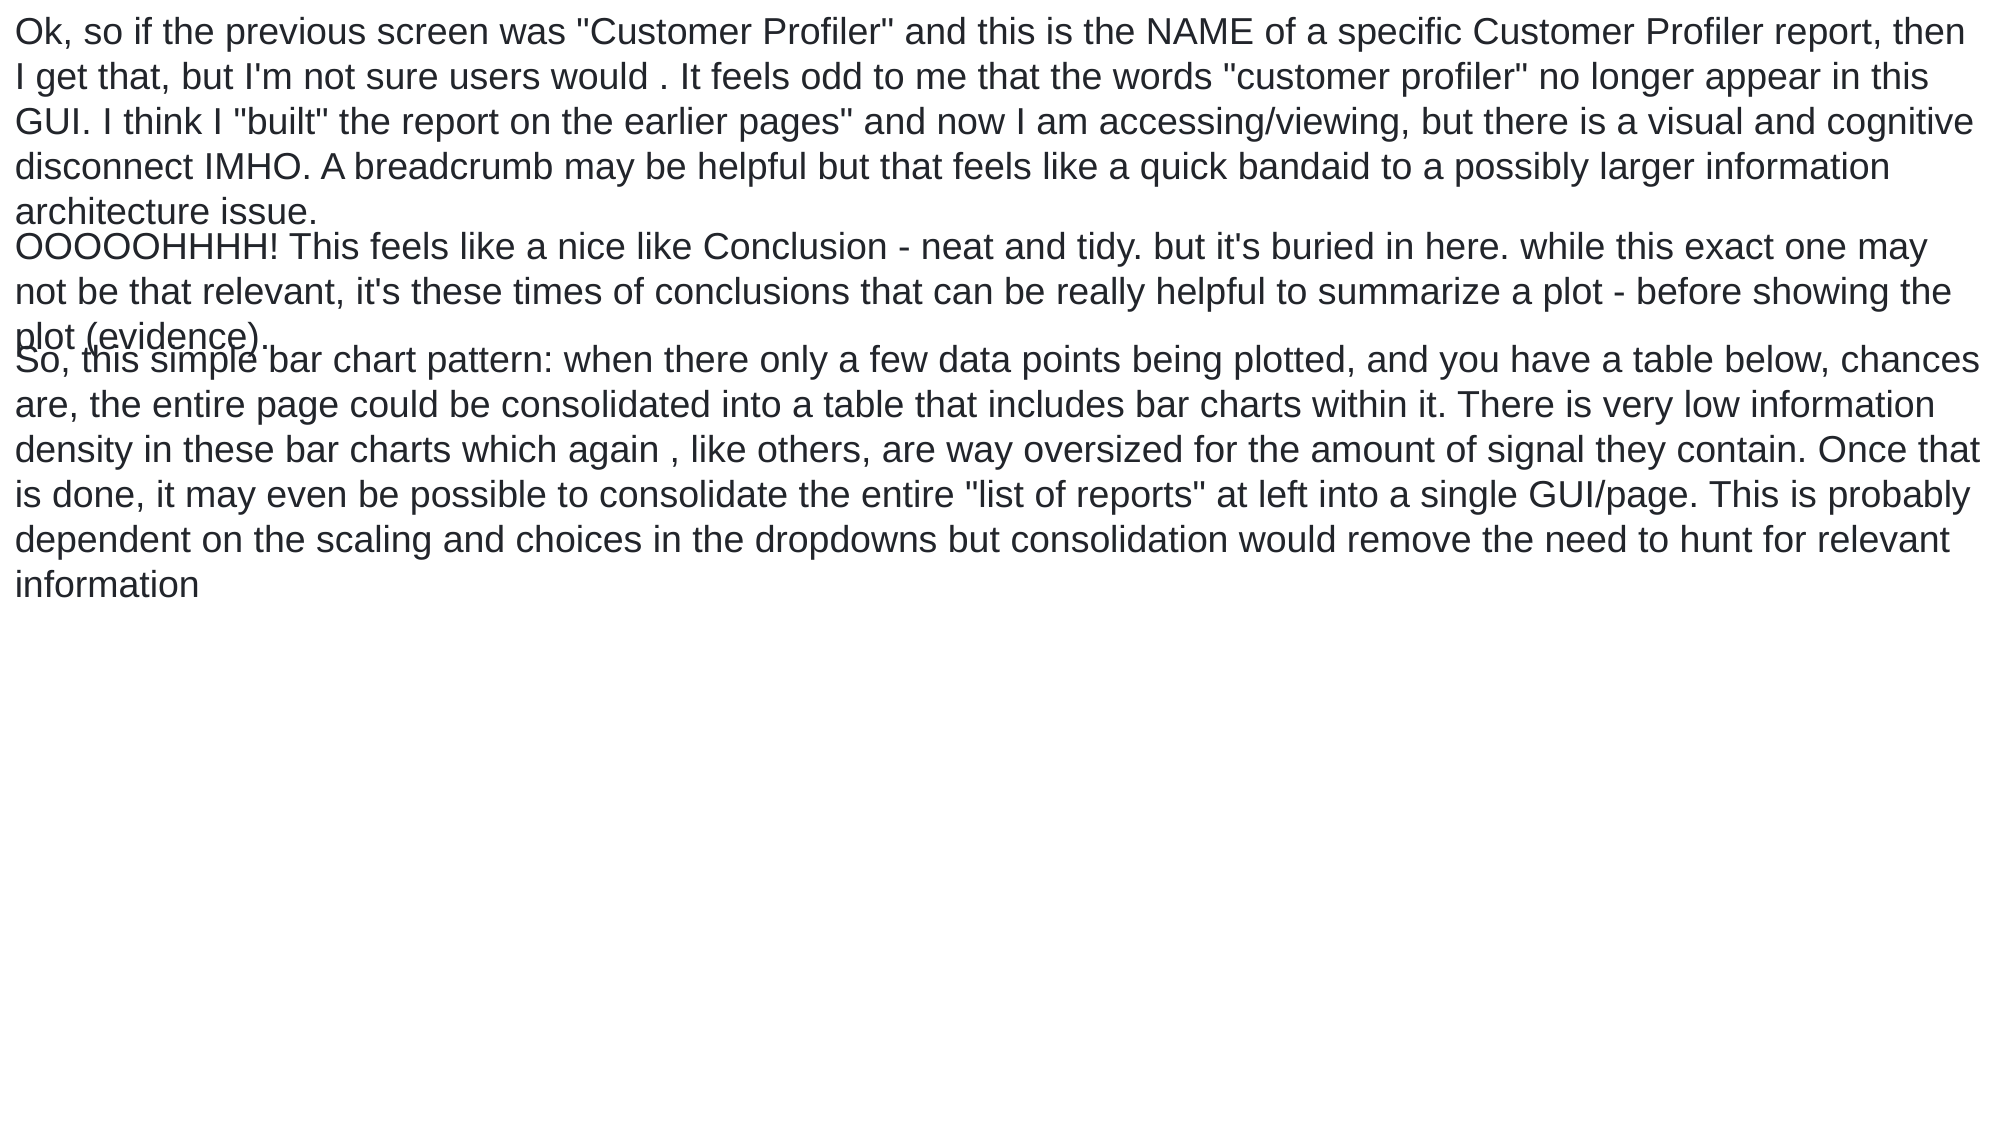

Ok, so if the previous screen was "Customer Profiler" and this is the NAME of a specific Customer Profiler report, then I get that, but I'm not sure users would . It feels odd to me that the words "customer profiler" no longer appear in this GUI. I think I "built" the report on the earlier pages" and now I am accessing/viewing, but there is a visual and cognitive disconnect IMHO. A breadcrumb may be helpful but that feels like a quick bandaid to a possibly larger information architecture issue.
OOOOOHHHH! This feels like a nice like Conclusion - neat and tidy. but it's buried in here. while this exact one may not be that relevant, it's these times of conclusions that can be really helpful to summarize a plot - before showing the plot (evidence).
So, this simple bar chart pattern: when there only a few data points being plotted, and you have a table below, chances are, the entire page could be consolidated into a table that includes bar charts within it. There is very low information density in these bar charts which again , like others, are way oversized for the amount of signal they contain. Once that is done, it may even be possible to consolidate the entire "list of reports" at left into a single GUI/page. This is probably dependent on the scaling and choices in the dropdowns but consolidation would remove the need to hunt for relevant information